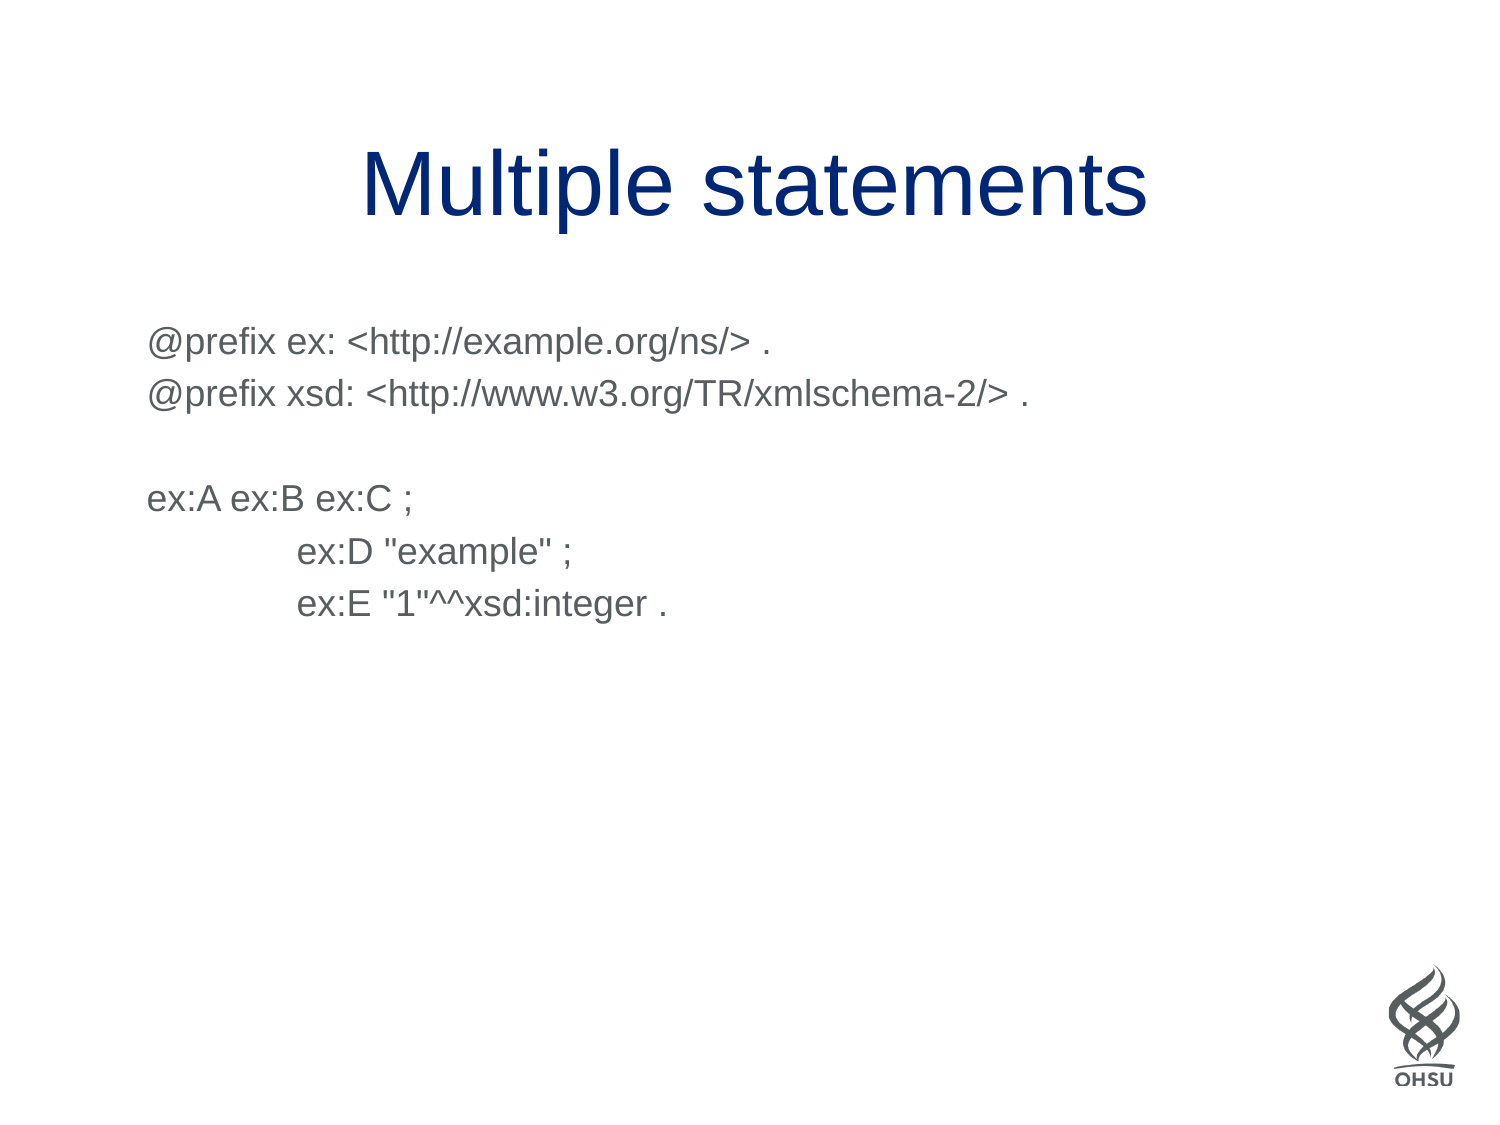

# Multiple statements
@prefix ex: <http://example.org/ns/> .
@prefix xsd: <http://www.w3.org/TR/xmlschema-2/> .

ex:A ex:B ex:C ;
	ex:D "example" ;
	ex:E "1"^^xsd:integer .